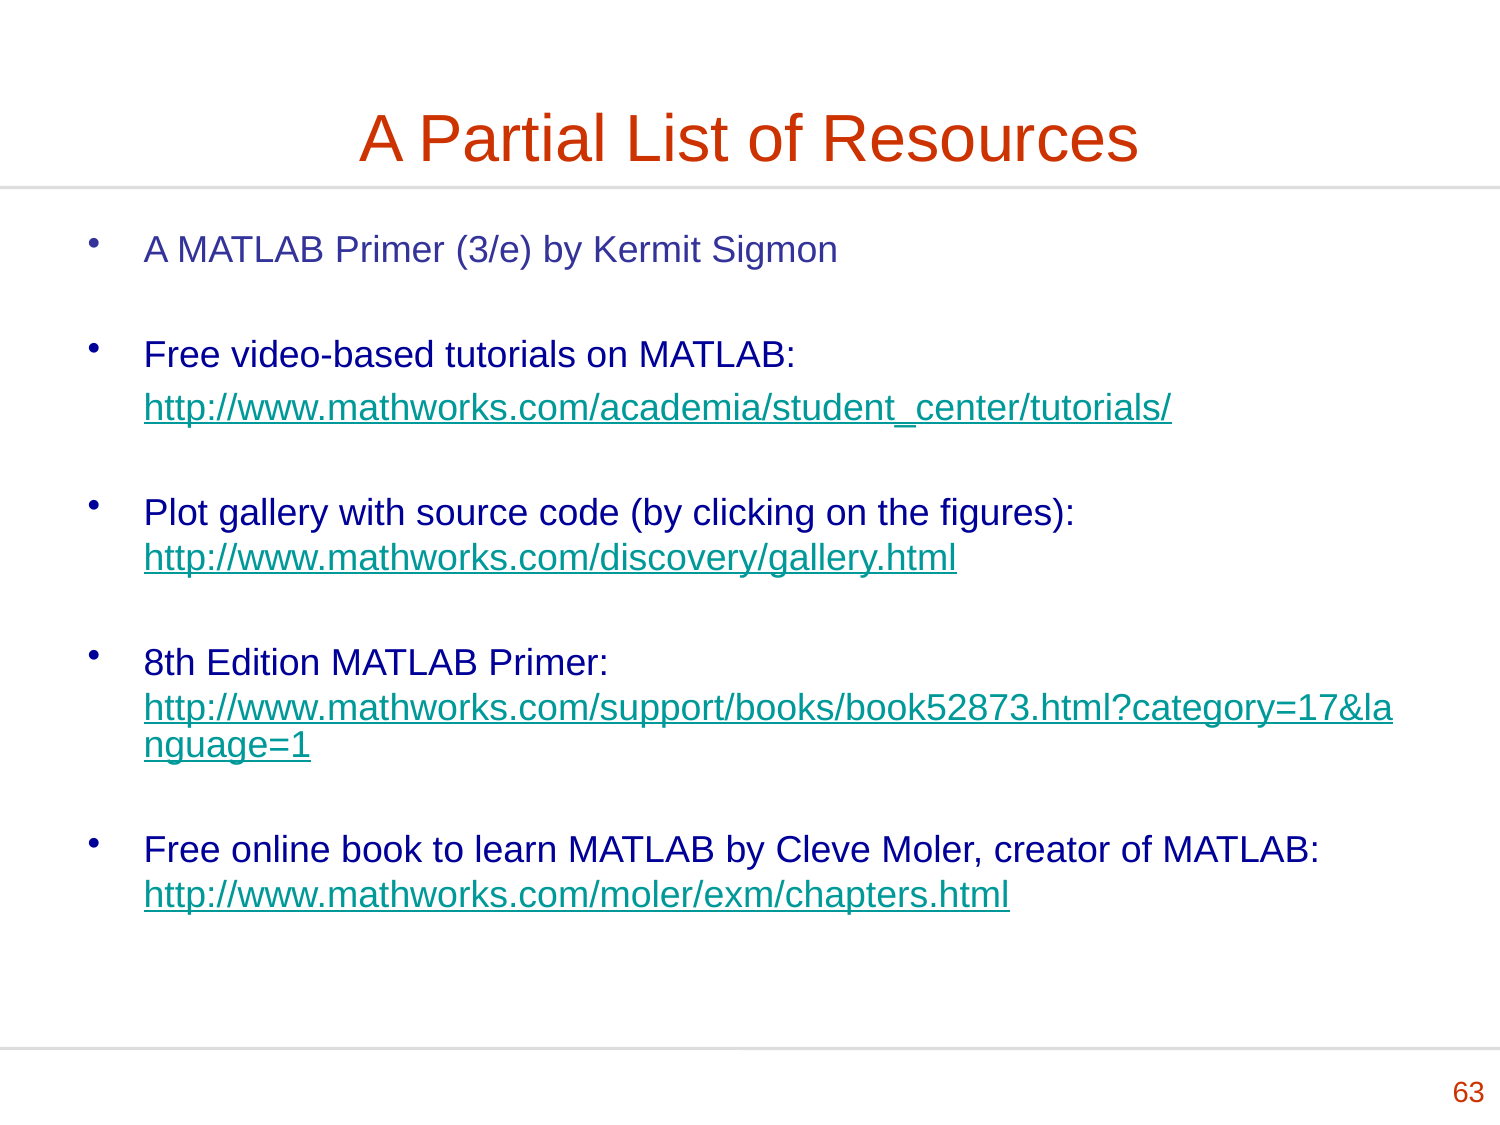

# A Partial List of Resources
A MATLAB Primer (3/e) by Kermit Sigmon

Free video-based tutorials on MATLAB:
http://www.mathworks.com/academia/student_center/tutorials/

Plot gallery with source code (by clicking on the figures): http://www.mathworks.com/discovery/gallery.html

8th Edition MATLAB Primer: http://www.mathworks.com/support/books/book52873.html?category=17&language=1

Free online book to learn MATLAB by Cleve Moler, creator of MATLAB: http://www.mathworks.com/moler/exm/chapters.html

63